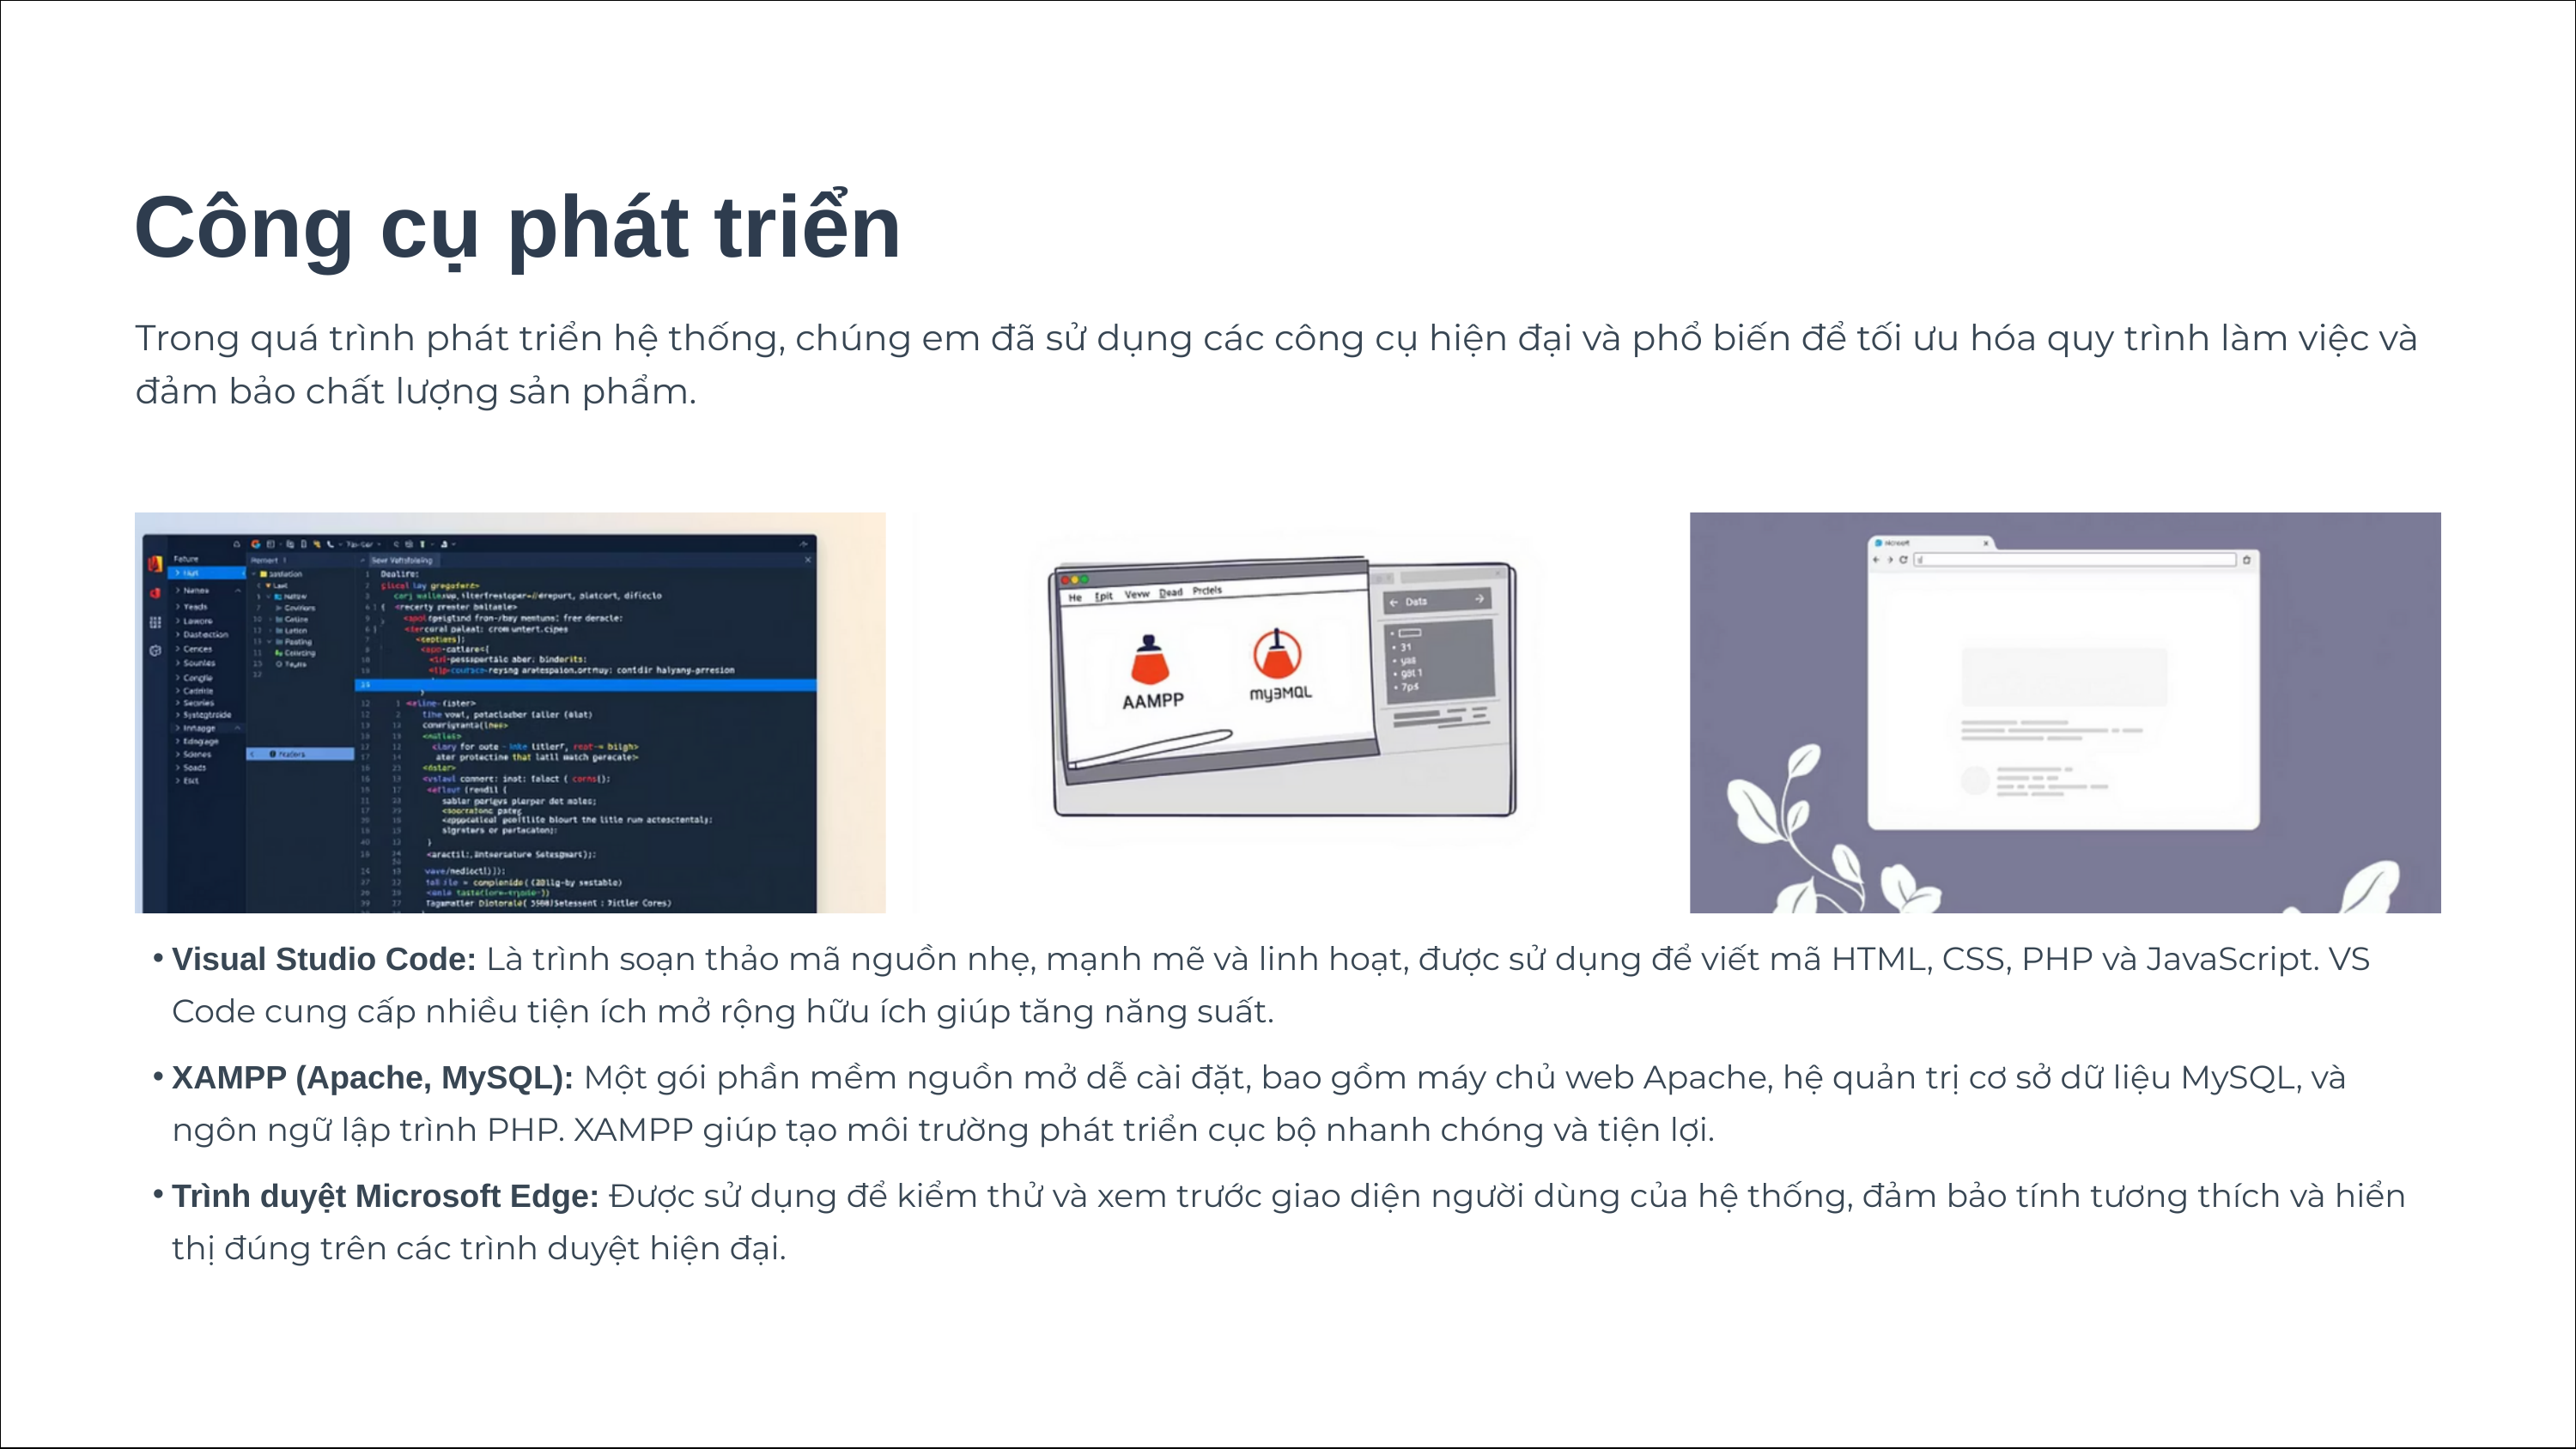

Công cụ phát triển
Trong quá trình phát triển hệ thống, chúng em đã sử dụng các công cụ hiện đại và phổ biến để tối ưu hóa quy trình làm việc và đảm bảo chất lượng sản phẩm.

Visual Studio Code: Là trình soạn thảo mã nguồn nhẹ, mạnh mẽ và linh hoạt, được sử dụng để viết mã HTML, CSS, PHP và JavaScript. VS Code cung cấp nhiều tiện ích mở rộng hữu ích giúp tăng năng suất.
XAMPP (Apache, MySQL): Một gói phần mềm nguồn mở dễ cài đặt, bao gồm máy chủ web Apache, hệ quản trị cơ sở dữ liệu MySQL, và ngôn ngữ lập trình PHP. XAMPP giúp tạo môi trường phát triển cục bộ nhanh chóng và tiện lợi.
Trình duyệt Microsoft Edge: Được sử dụng để kiểm thử và xem trước giao diện người dùng của hệ thống, đảm bảo tính tương thích và hiển thị đúng trên các trình duyệt hiện đại.